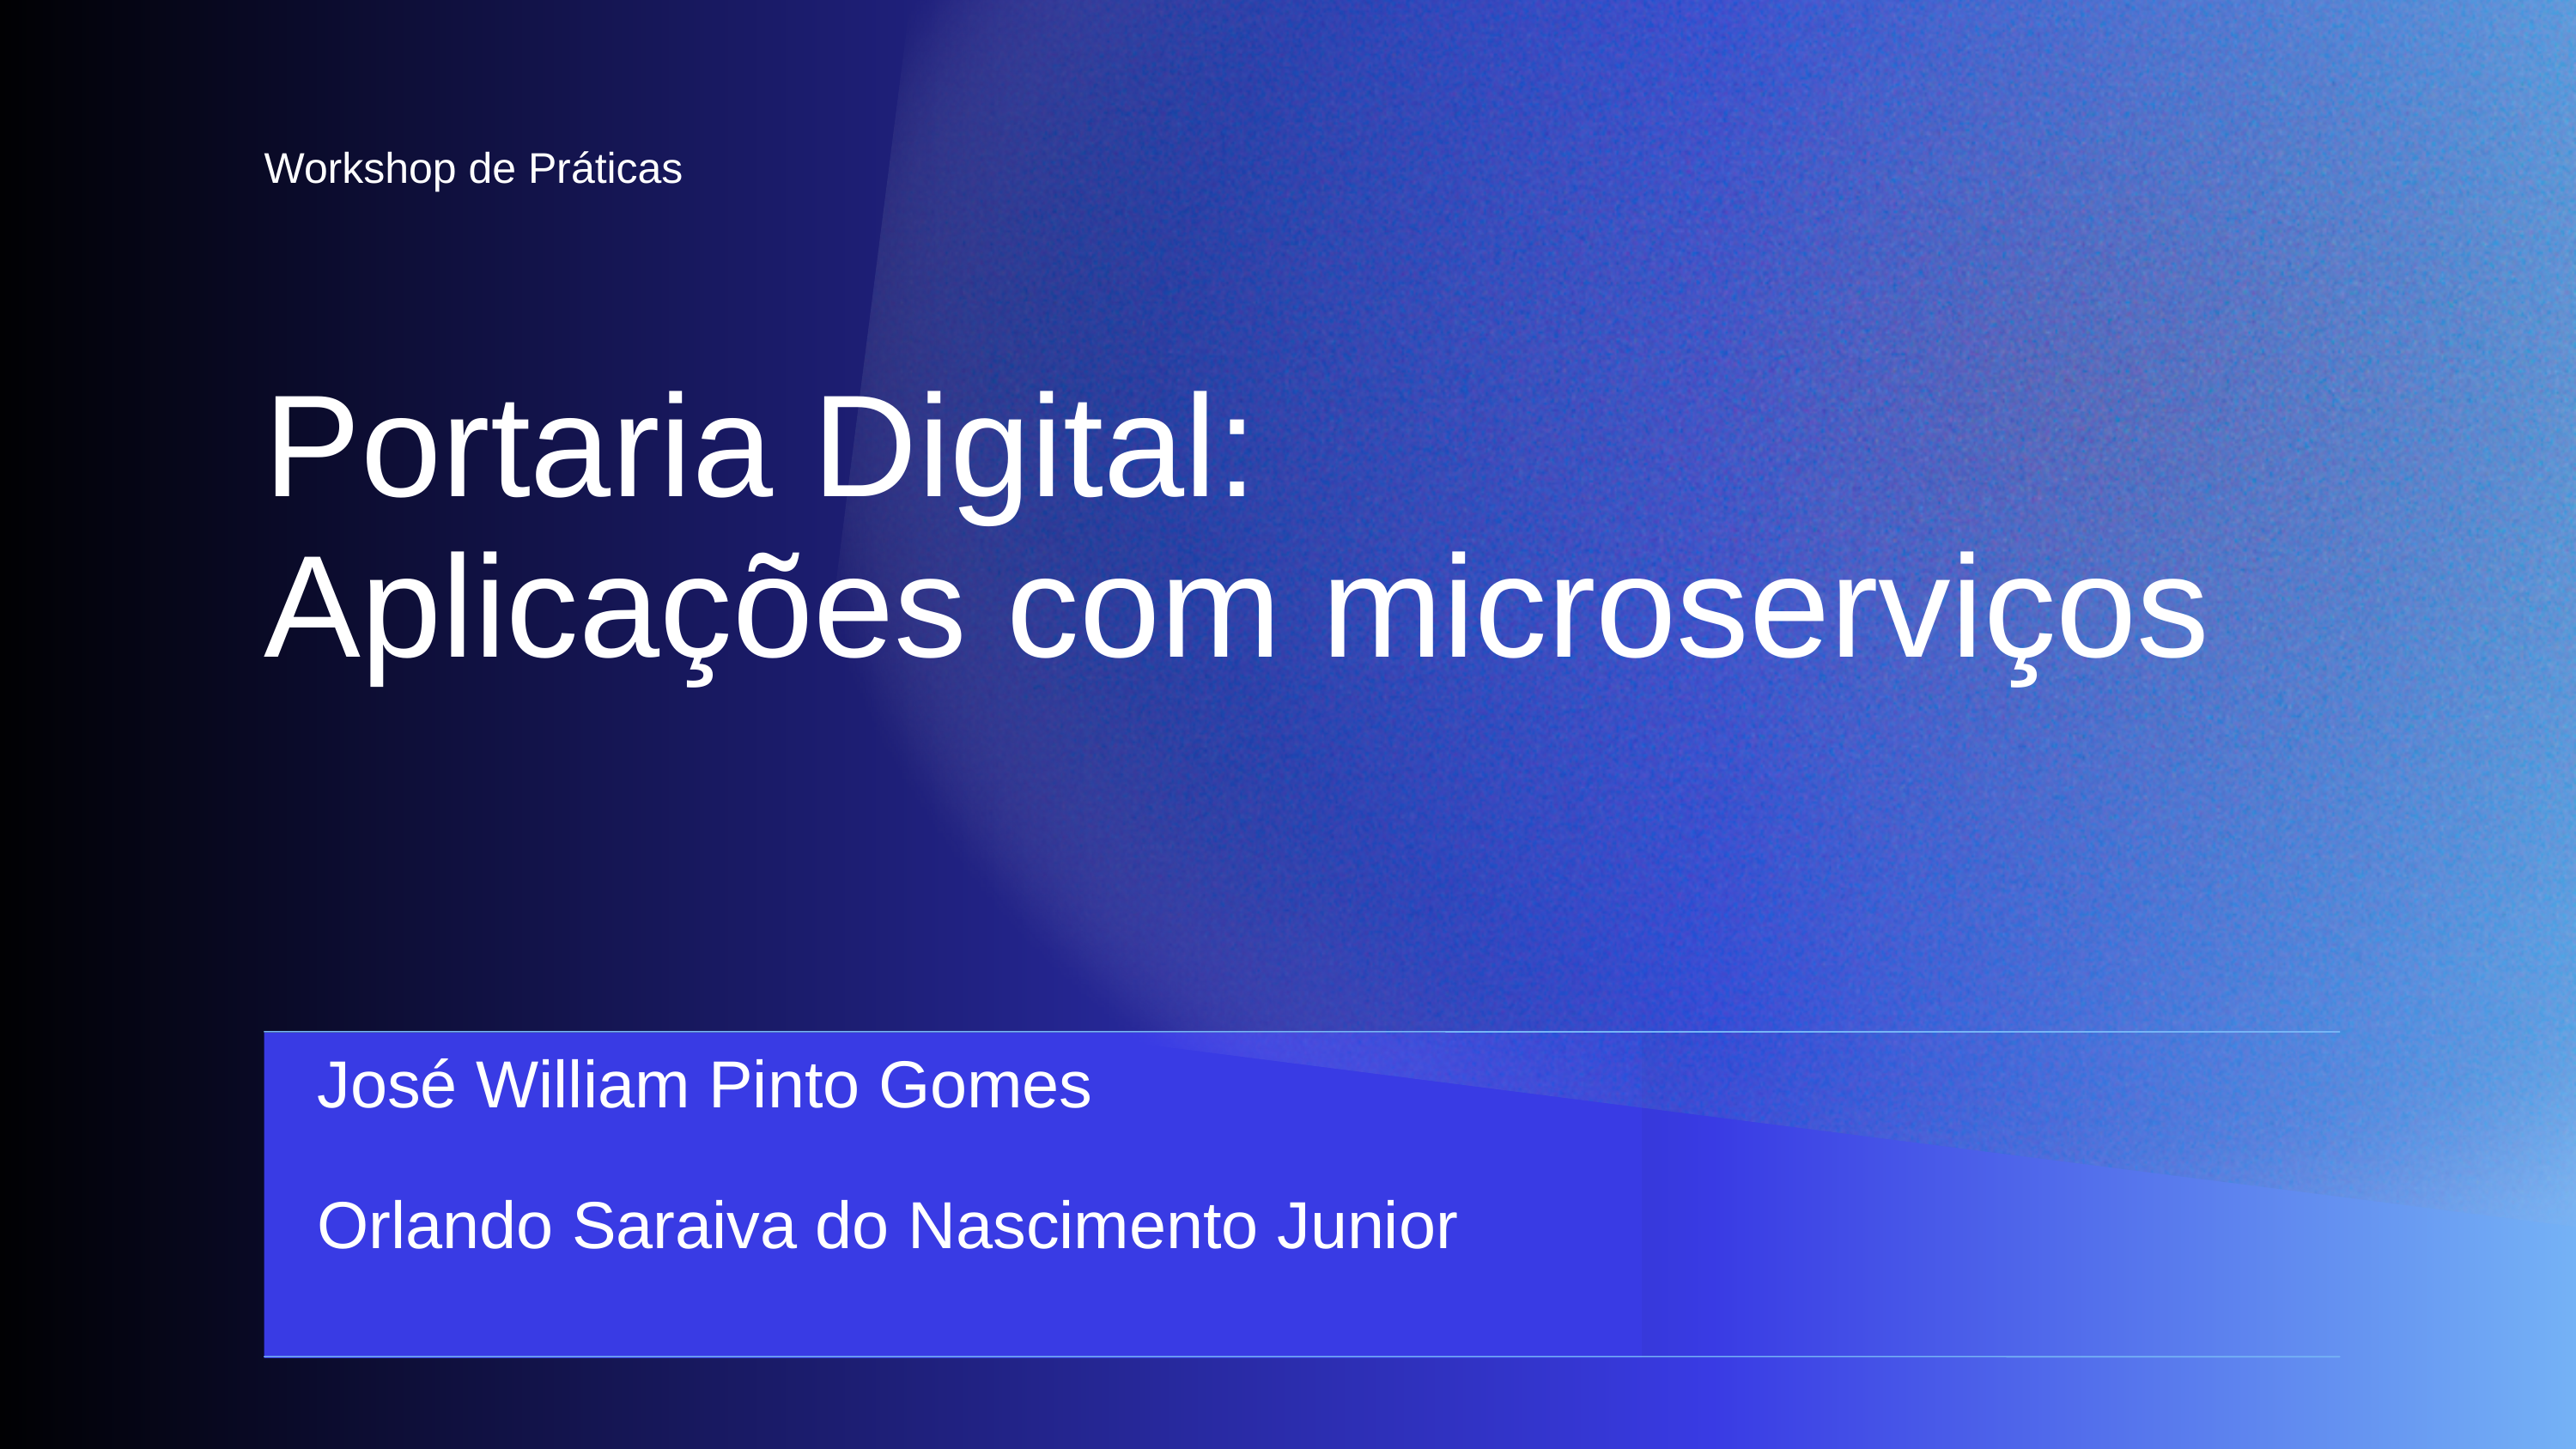

Workshop de Práticas
Portaria Digital:
Aplicações com microserviços

José William Pinto Gomes

Orlando Saraiva do Nascimento Junior